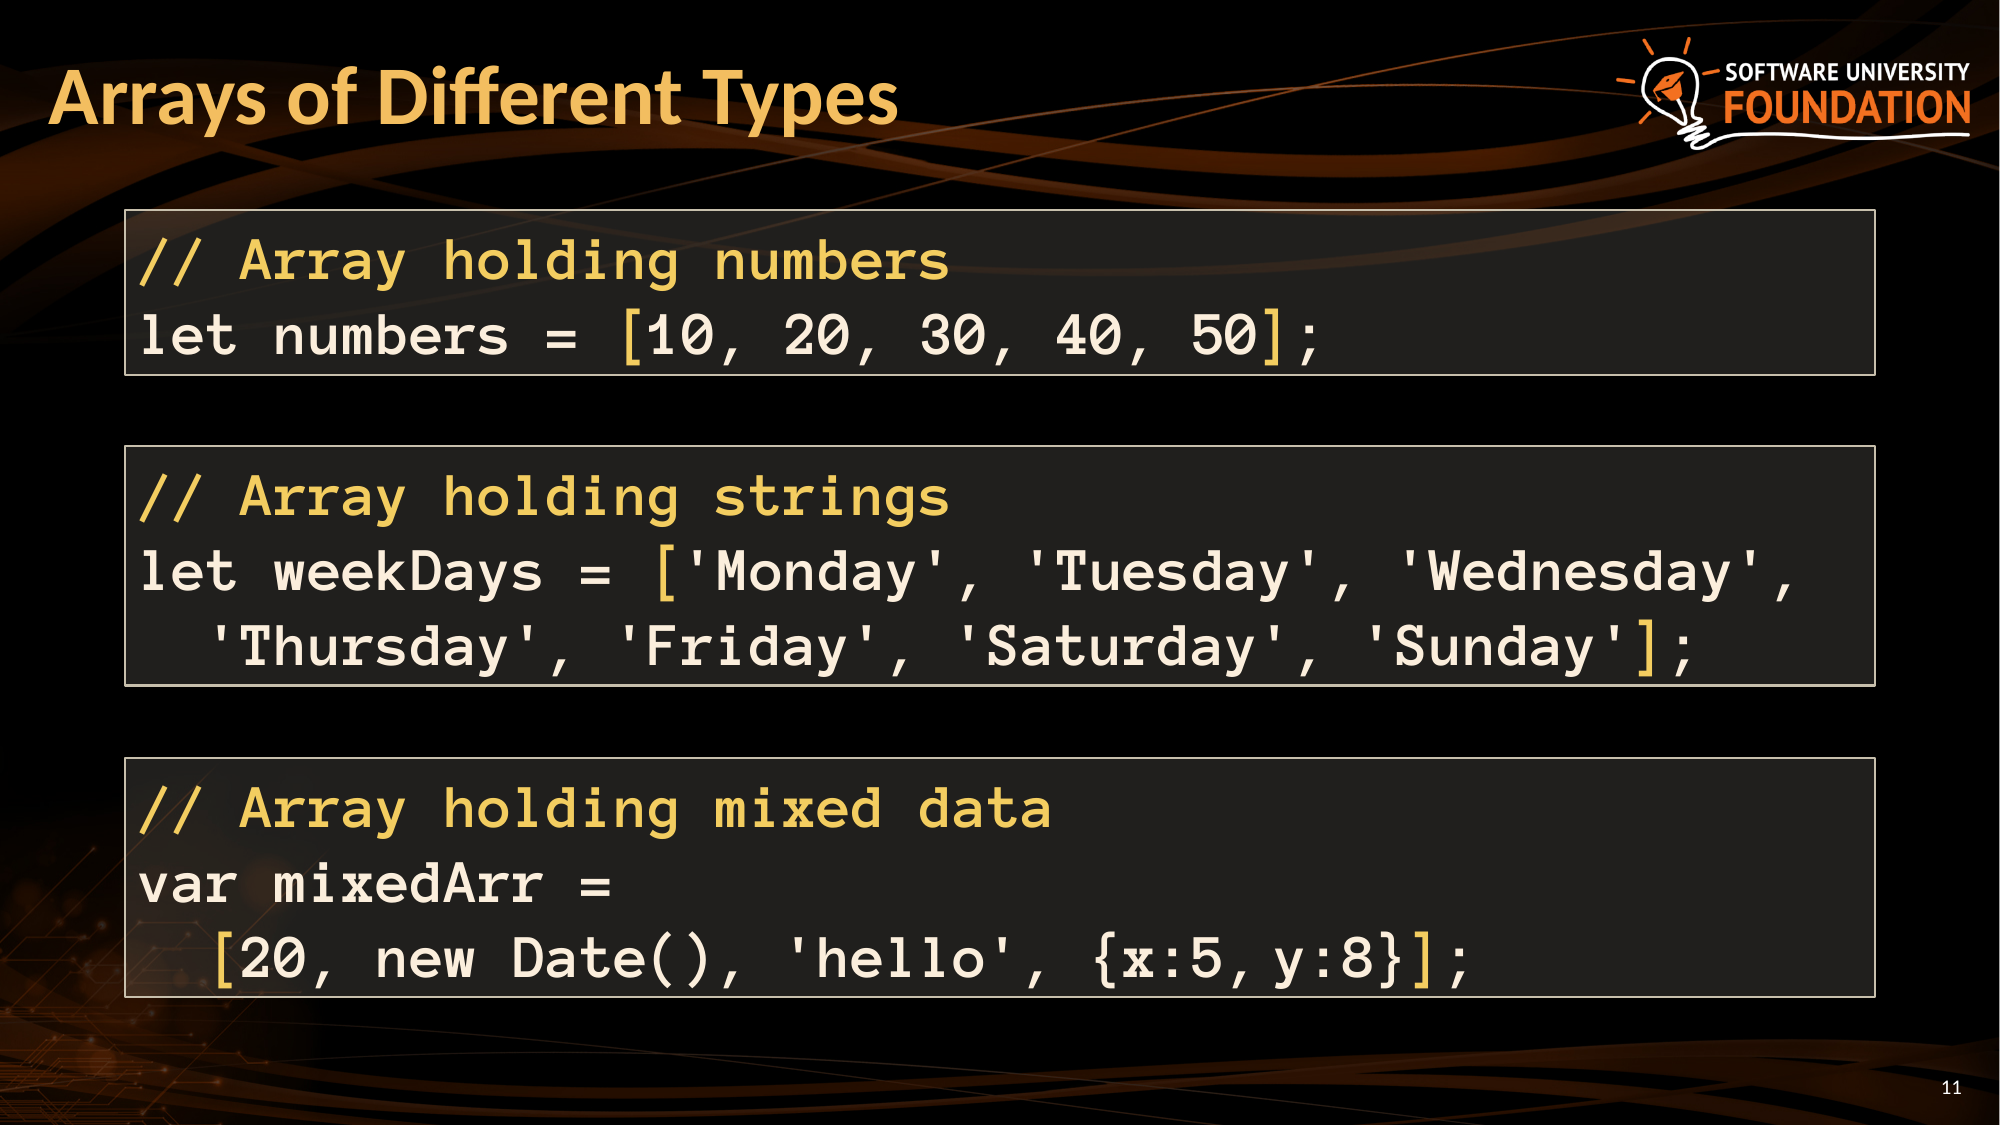

# Arrays of Different Types
// Array holding numbers
let numbers = [10, 20, 30, 40, 50];
// Array holding strings
let weekDays = ['Monday', 'Tuesday', 'Wednesday',
  'Thursday', 'Friday', 'Saturday', 'Sunday'];
// Array holding mixed data
var mixedArr =
  [20, new Date(), 'hello', {x:5, y:8}];
11